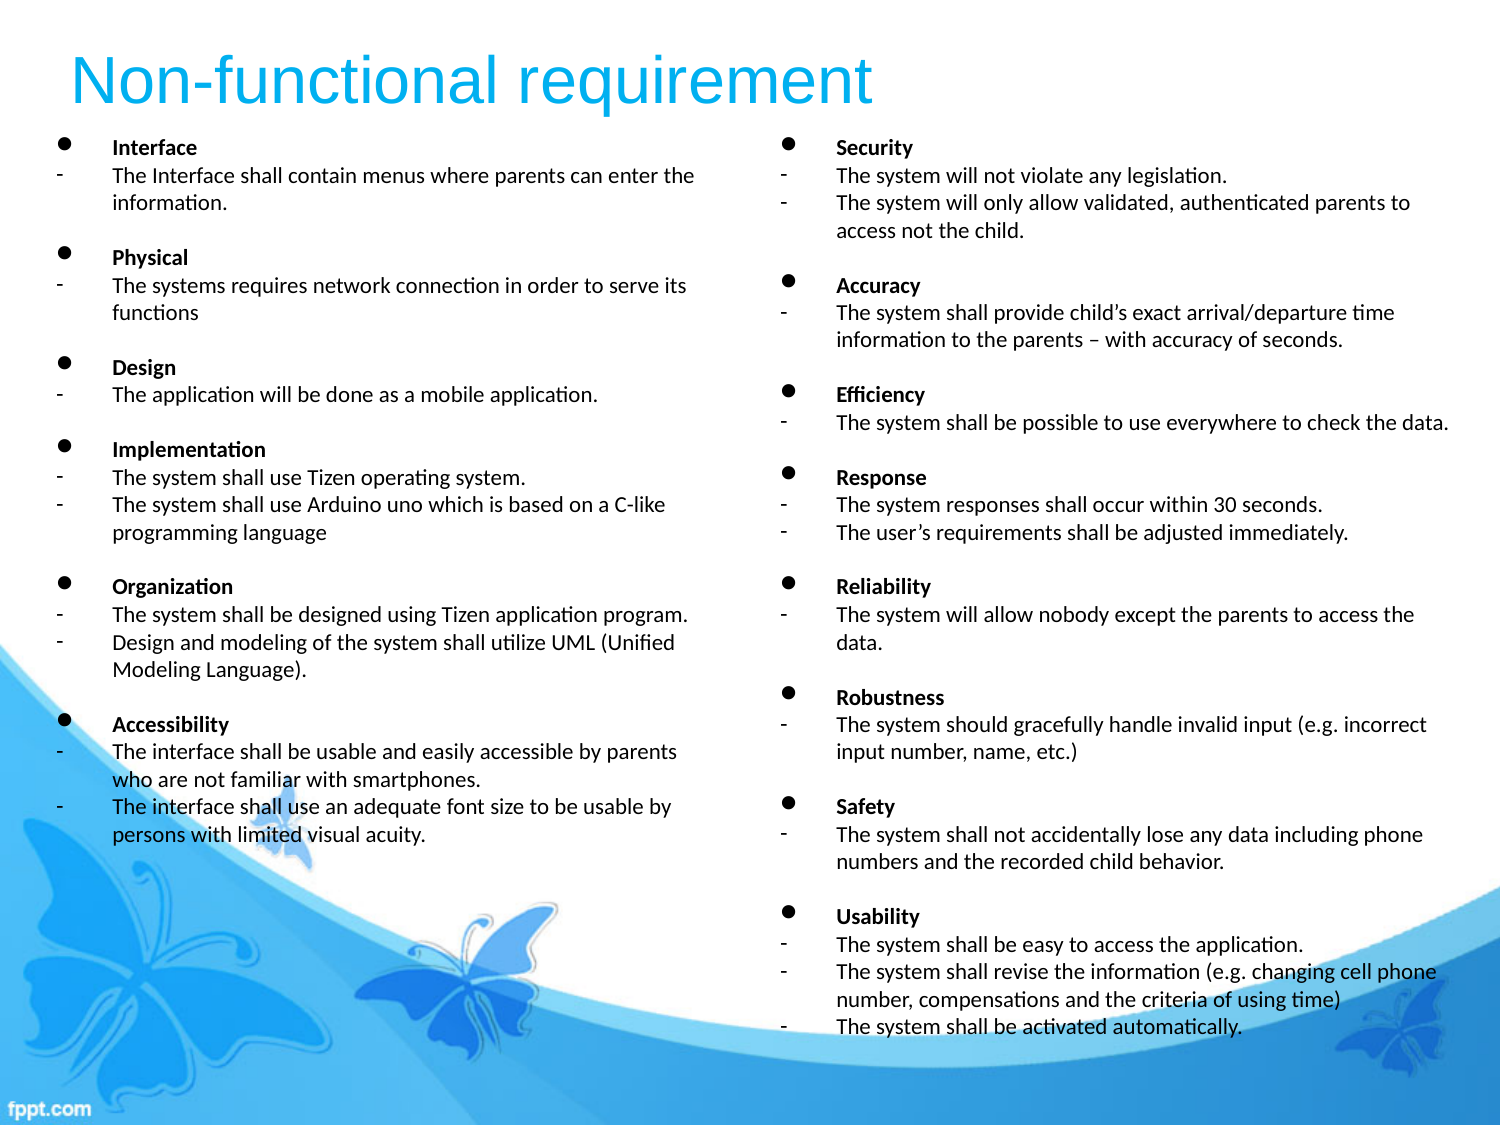

Non-functional requirement
Interface
The Interface shall contain menus where parents can enter the information.

Physical
The systems requires network connection in order to serve its functions

Design
The application will be done as a mobile application.

Implementation
The system shall use Tizen operating system.
The system shall use Arduino uno which is based on a C-like programming language

Organization
The system shall be designed using Tizen application program.
Design and modeling of the system shall utilize UML (Unified Modeling Language).

Accessibility
The interface shall be usable and easily accessible by parents who are not familiar with smartphones.
The interface shall use an adequate font size to be usable by persons with limited visual acuity.

Security
The system will not violate any legislation.
The system will only allow validated, authenticated parents to access not the child.

Accuracy
The system shall provide child’s exact arrival/departure time information to the parents – with accuracy of seconds.

Efficiency
The system shall be possible to use everywhere to check the data.

Response
The system responses shall occur within 30 seconds.
The user’s requirements shall be adjusted immediately.

Reliability
The system will allow nobody except the parents to access the data.

Robustness
The system should gracefully handle invalid input (e.g. incorrect input number, name, etc.)

Safety
The system shall not accidentally lose any data including phone numbers and the recorded child behavior.

Usability
The system shall be easy to access the application.
The system shall revise the information (e.g. changing cell phone number, compensations and the criteria of using time)
The system shall be activated automatically.